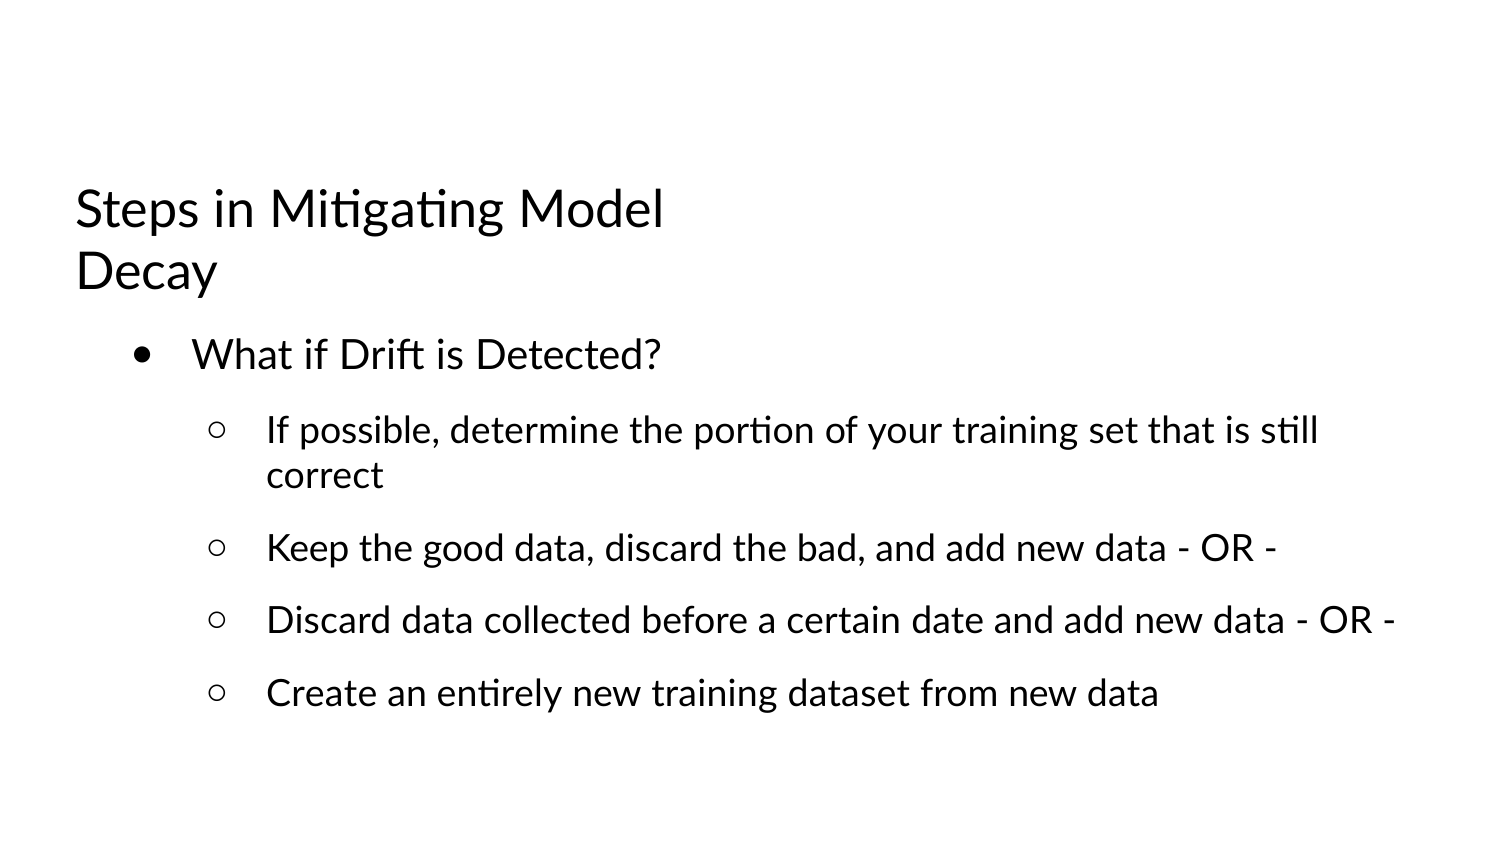

Steps in Mitigating Model Decay
What if Drift is Detected?
If possible, determine the portion of your training set that is still correct
Keep the good data, discard the bad, and add new data - OR -
Discard data collected before a certain date and add new data - OR -
Create an entirely new training dataset from new data